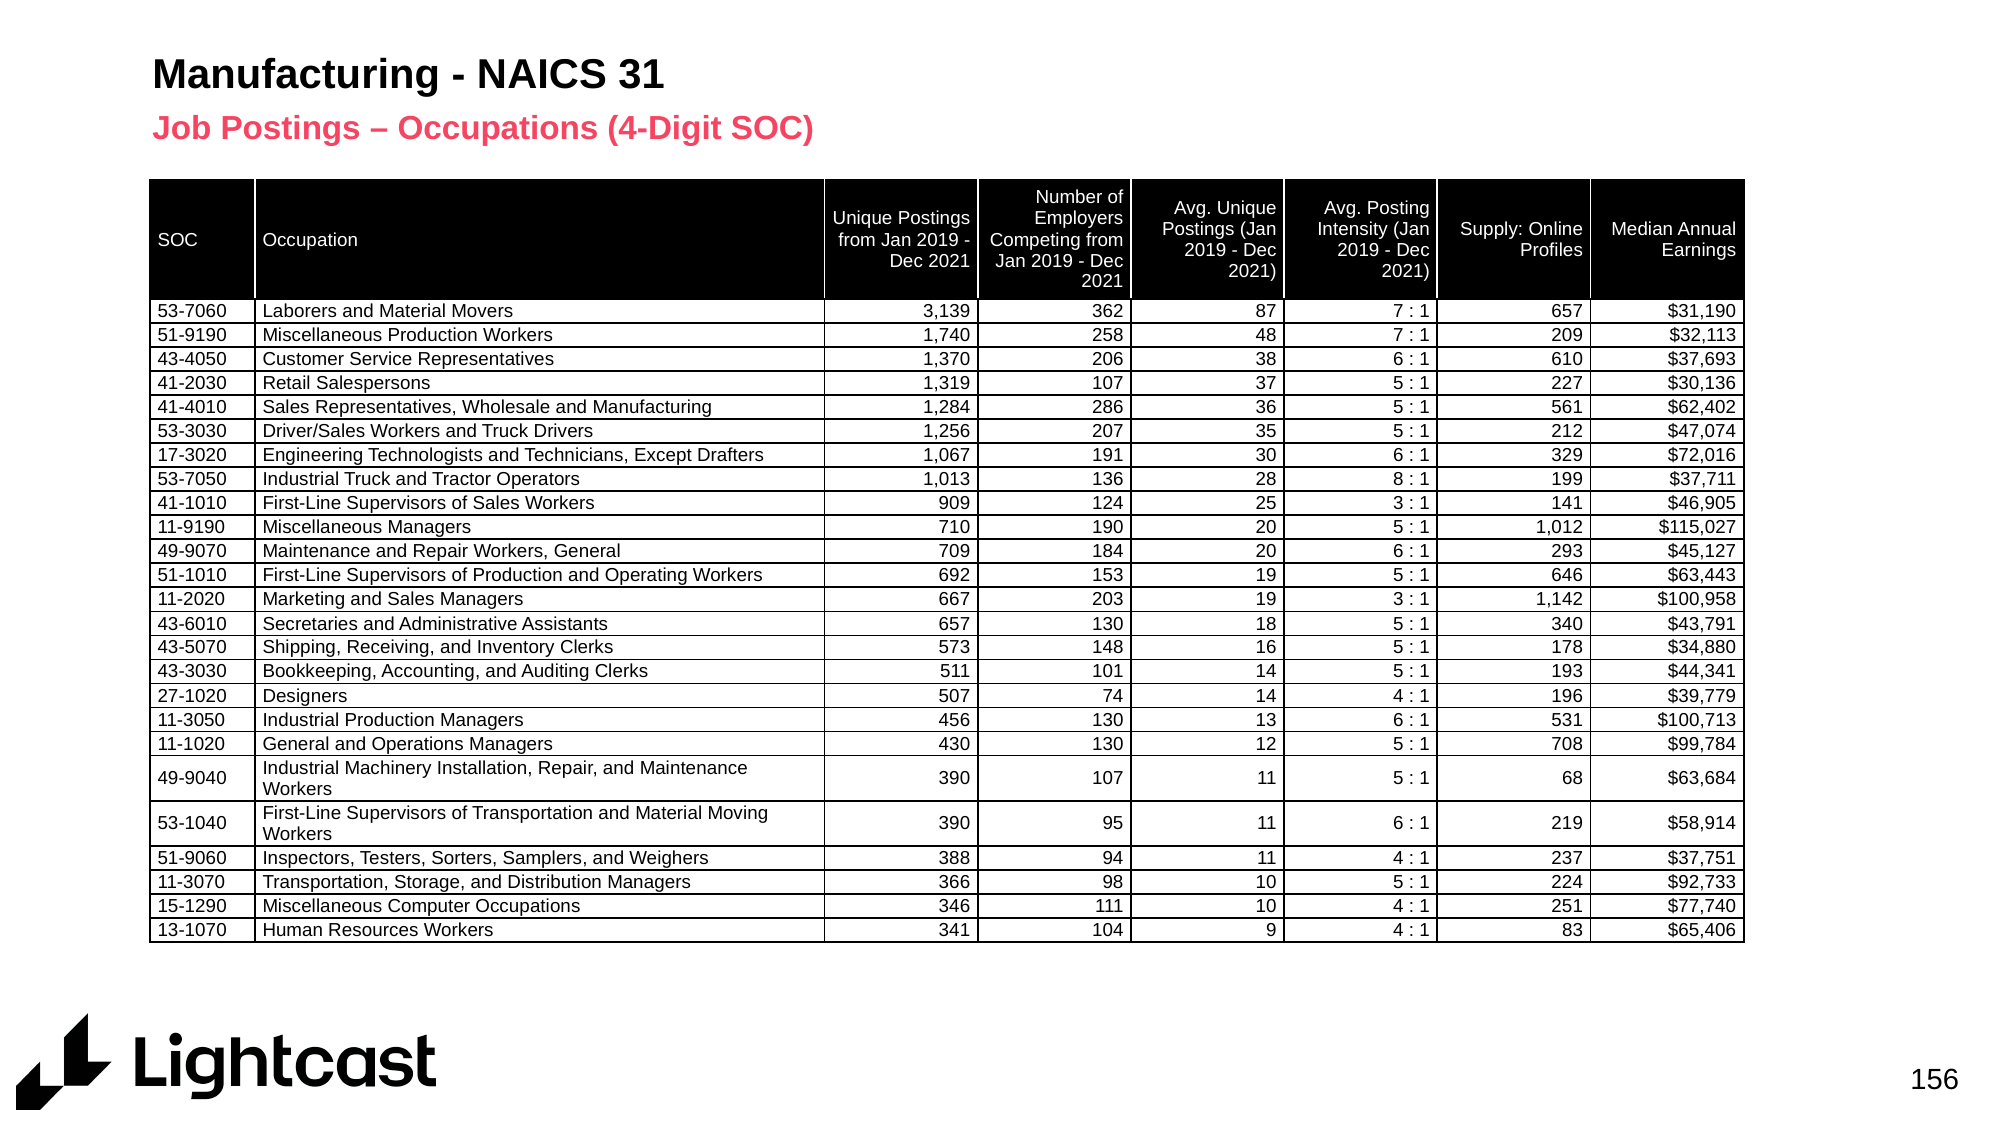

# Manufacturing - NAICS 31
Job Postings – Occupations (4-Digit SOC)
| SOC | Occupation | Unique Postings from Jan 2019 - Dec 2021 | Number of Employers Competing from Jan 2019 - Dec 2021 | Avg. Unique Postings (Jan 2019 - Dec 2021) | Avg. Posting Intensity (Jan 2019 - Dec 2021) | Supply: Online Profiles | Median Annual Earnings |
| --- | --- | --- | --- | --- | --- | --- | --- |
| 53-7060 | Laborers and Material Movers | 3,139 | 362 | 87 | 7 : 1 | 657 | $31,190 |
| 51-9190 | Miscellaneous Production Workers | 1,740 | 258 | 48 | 7 : 1 | 209 | $32,113 |
| 43-4050 | Customer Service Representatives | 1,370 | 206 | 38 | 6 : 1 | 610 | $37,693 |
| 41-2030 | Retail Salespersons | 1,319 | 107 | 37 | 5 : 1 | 227 | $30,136 |
| 41-4010 | Sales Representatives, Wholesale and Manufacturing | 1,284 | 286 | 36 | 5 : 1 | 561 | $62,402 |
| 53-3030 | Driver/Sales Workers and Truck Drivers | 1,256 | 207 | 35 | 5 : 1 | 212 | $47,074 |
| 17-3020 | Engineering Technologists and Technicians, Except Drafters | 1,067 | 191 | 30 | 6 : 1 | 329 | $72,016 |
| 53-7050 | Industrial Truck and Tractor Operators | 1,013 | 136 | 28 | 8 : 1 | 199 | $37,711 |
| 41-1010 | First-Line Supervisors of Sales Workers | 909 | 124 | 25 | 3 : 1 | 141 | $46,905 |
| 11-9190 | Miscellaneous Managers | 710 | 190 | 20 | 5 : 1 | 1,012 | $115,027 |
| 49-9070 | Maintenance and Repair Workers, General | 709 | 184 | 20 | 6 : 1 | 293 | $45,127 |
| 51-1010 | First-Line Supervisors of Production and Operating Workers | 692 | 153 | 19 | 5 : 1 | 646 | $63,443 |
| 11-2020 | Marketing and Sales Managers | 667 | 203 | 19 | 3 : 1 | 1,142 | $100,958 |
| 43-6010 | Secretaries and Administrative Assistants | 657 | 130 | 18 | 5 : 1 | 340 | $43,791 |
| 43-5070 | Shipping, Receiving, and Inventory Clerks | 573 | 148 | 16 | 5 : 1 | 178 | $34,880 |
| 43-3030 | Bookkeeping, Accounting, and Auditing Clerks | 511 | 101 | 14 | 5 : 1 | 193 | $44,341 |
| 27-1020 | Designers | 507 | 74 | 14 | 4 : 1 | 196 | $39,779 |
| 11-3050 | Industrial Production Managers | 456 | 130 | 13 | 6 : 1 | 531 | $100,713 |
| 11-1020 | General and Operations Managers | 430 | 130 | 12 | 5 : 1 | 708 | $99,784 |
| 49-9040 | Industrial Machinery Installation, Repair, and Maintenance Workers | 390 | 107 | 11 | 5 : 1 | 68 | $63,684 |
| 53-1040 | First-Line Supervisors of Transportation and Material Moving Workers | 390 | 95 | 11 | 6 : 1 | 219 | $58,914 |
| 51-9060 | Inspectors, Testers, Sorters, Samplers, and Weighers | 388 | 94 | 11 | 4 : 1 | 237 | $37,751 |
| 11-3070 | Transportation, Storage, and Distribution Managers | 366 | 98 | 10 | 5 : 1 | 224 | $92,733 |
| 15-1290 | Miscellaneous Computer Occupations | 346 | 111 | 10 | 4 : 1 | 251 | $77,740 |
| 13-1070 | Human Resources Workers | 341 | 104 | 9 | 4 : 1 | 83 | $65,406 |